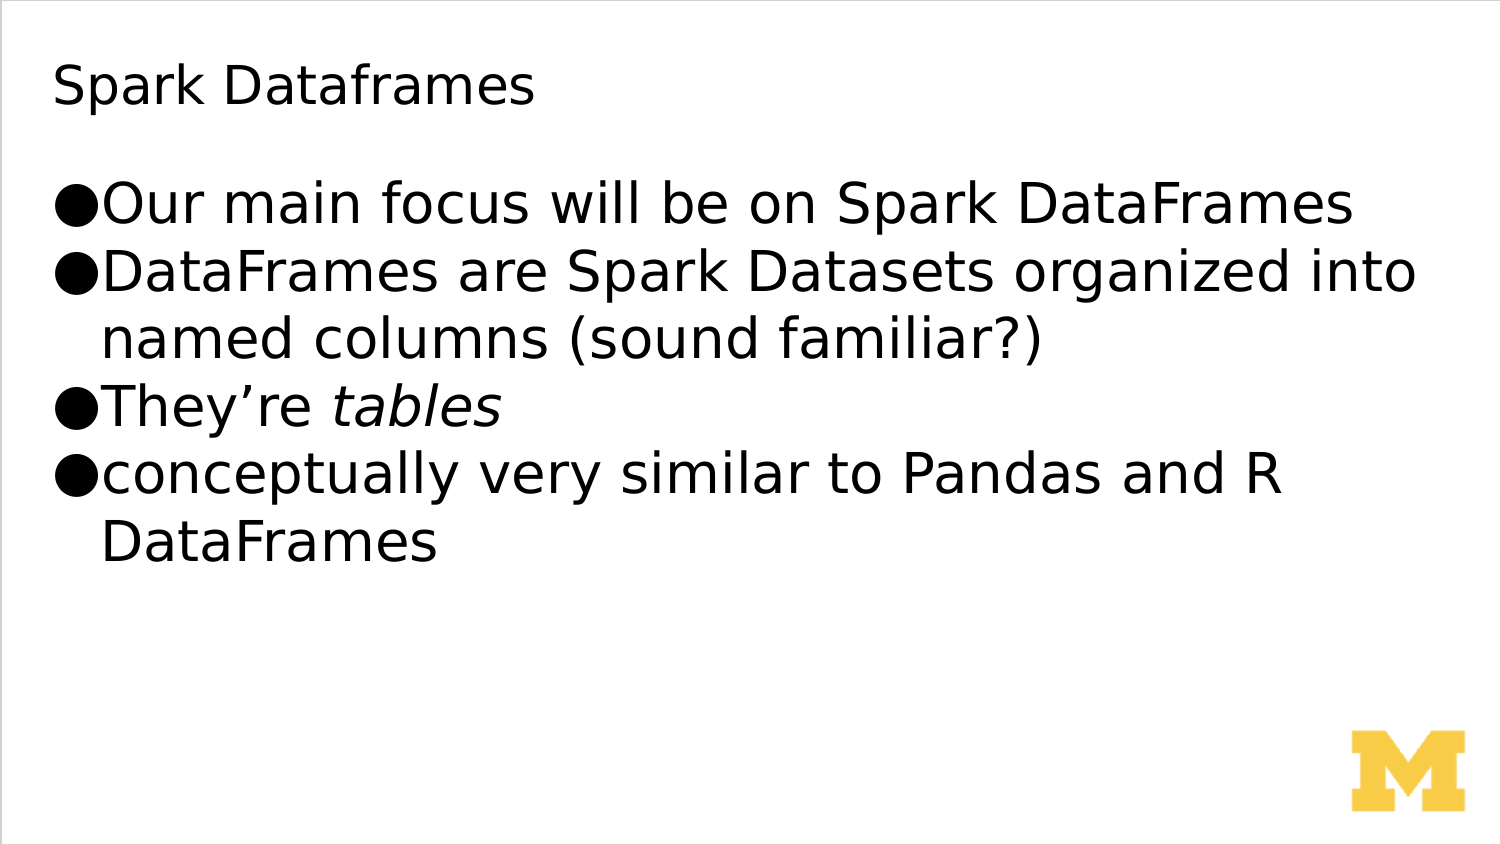

# Spark Dataframes
Our main focus will be on Spark DataFrames
DataFrames are Spark Datasets organized into named columns (sound familiar?)
They’re tables
conceptually very similar to Pandas and R DataFrames